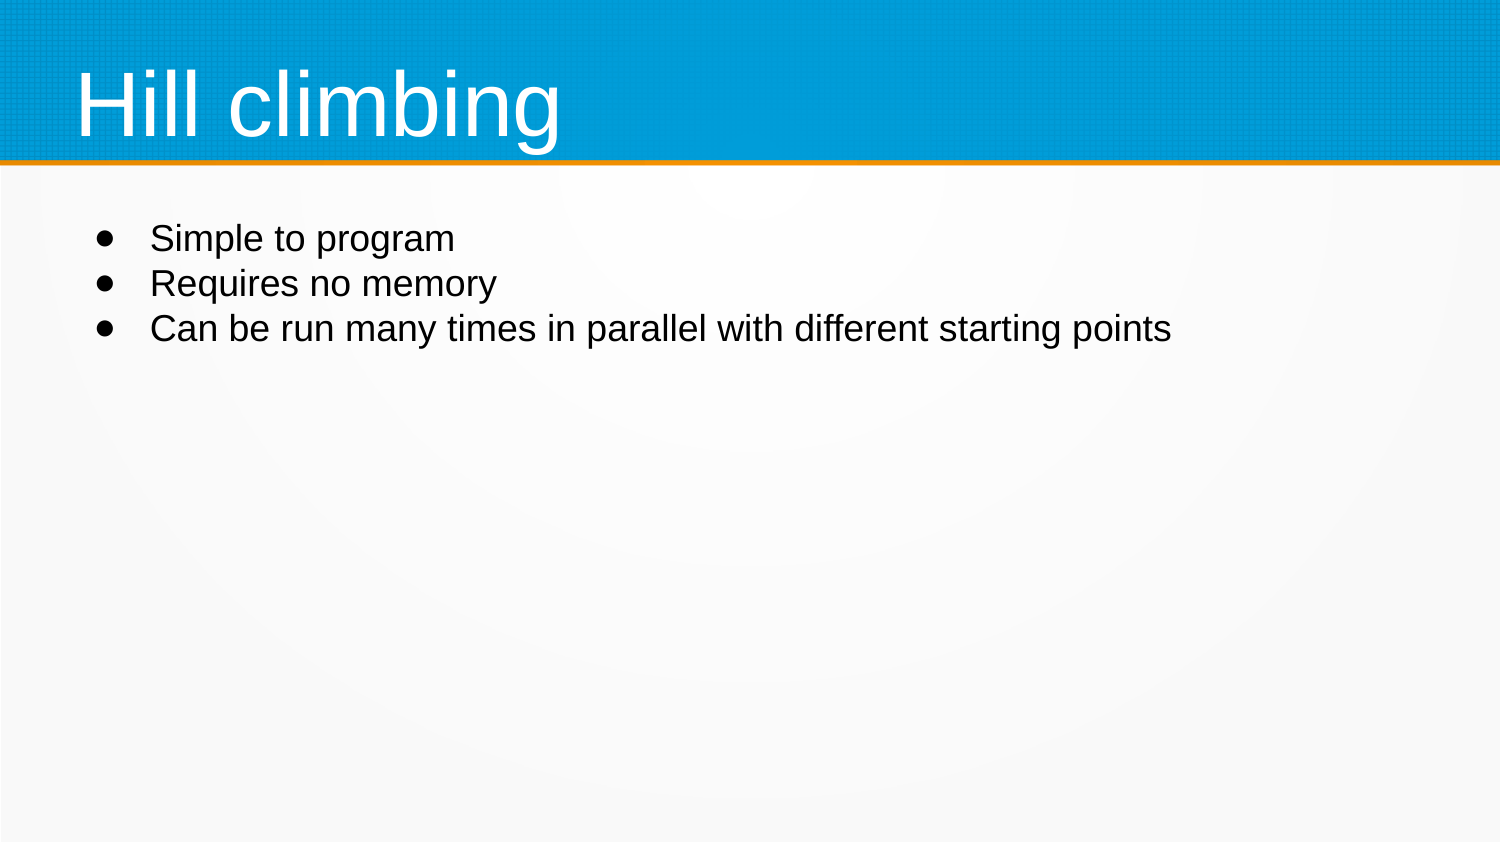

Hill climbing
Simple to program
Requires no memory
Can be run many times in parallel with different starting points